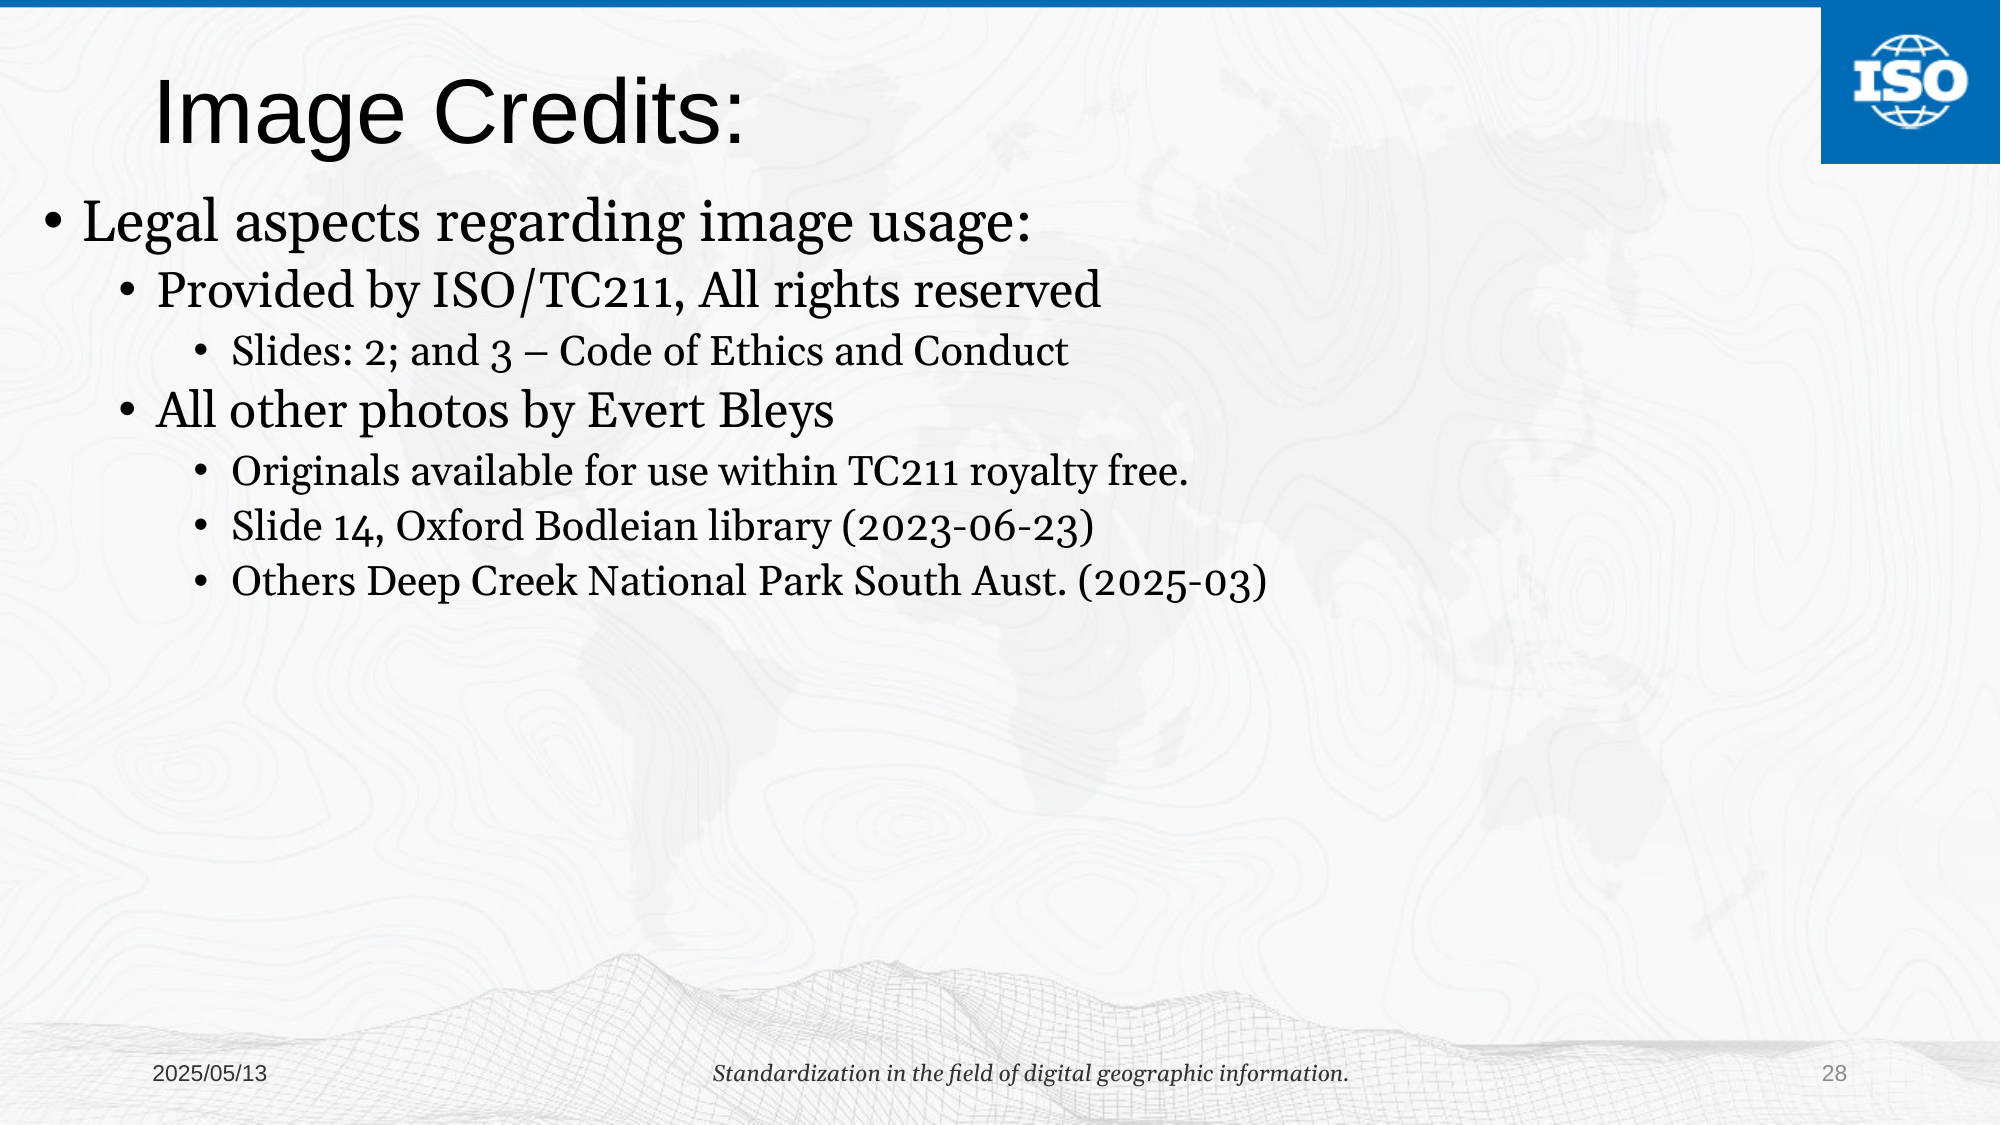

# Image Credits:
Legal aspects regarding image usage:
Provided by ISO/TC211, All rights reserved
Slides: 2; and 3 – Code of Ethics and Conduct
All other photos by Evert Bleys
Originals available for use within TC211 royalty free.
Slide 14, Oxford Bodleian library (2023-06-23)
Others Deep Creek National Park South Aust. (2025-03)
2025/05/13
Standardization in the field of digital geographic information.
28